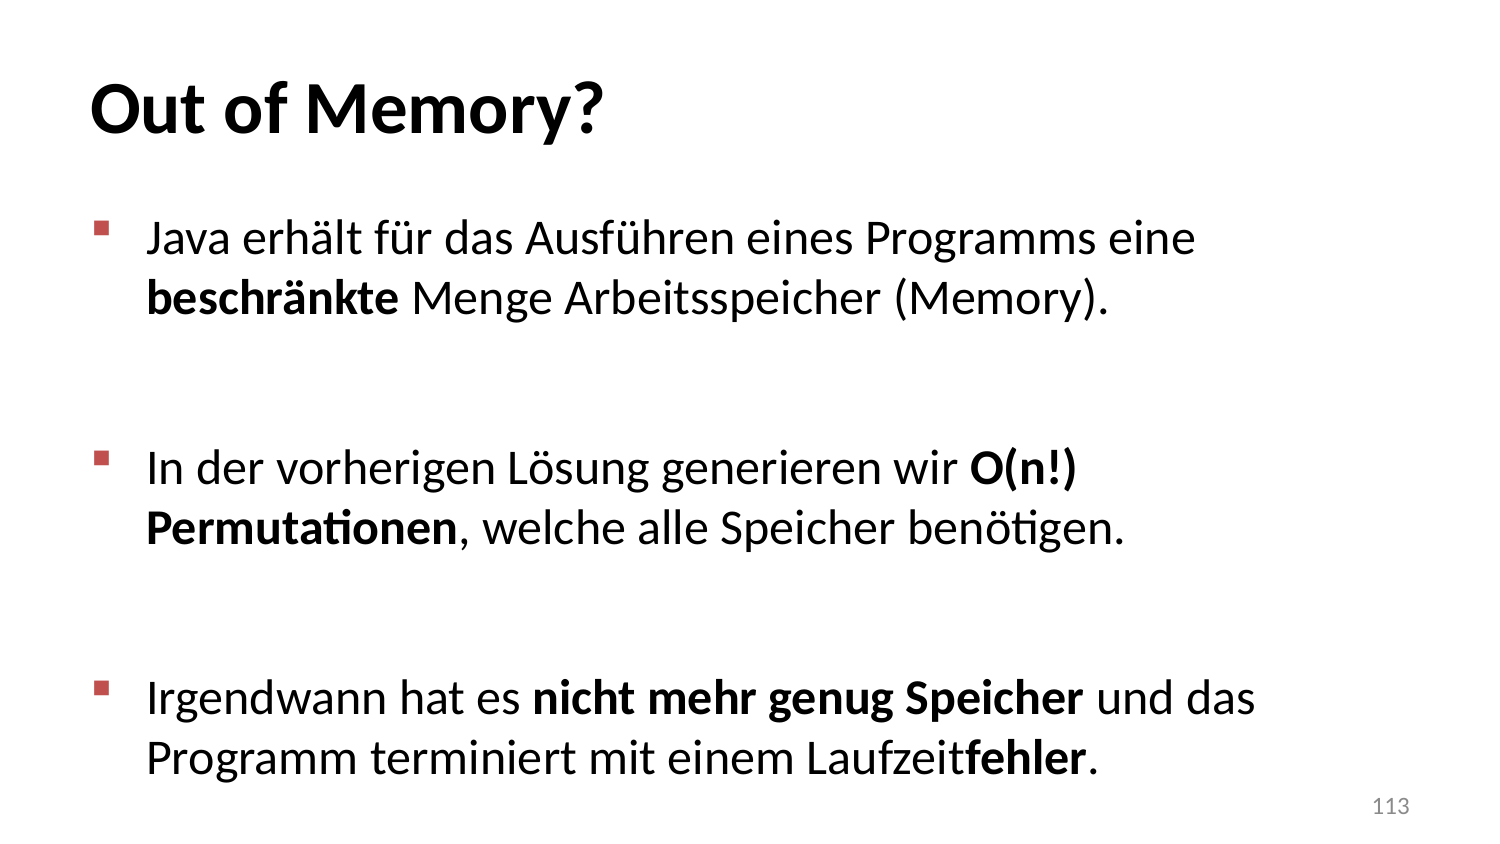

# Out of Memory?
Java erhält für das Ausführen eines Programms eine beschränkte Menge Arbeitsspeicher (Memory).

In der vorherigen Lösung generieren wir Ο(n!) Permutationen, welche alle Speicher benötigen.

Irgendwann hat es nicht mehr genug Speicher und das Programm terminiert mit einem Laufzeitfehler.
113